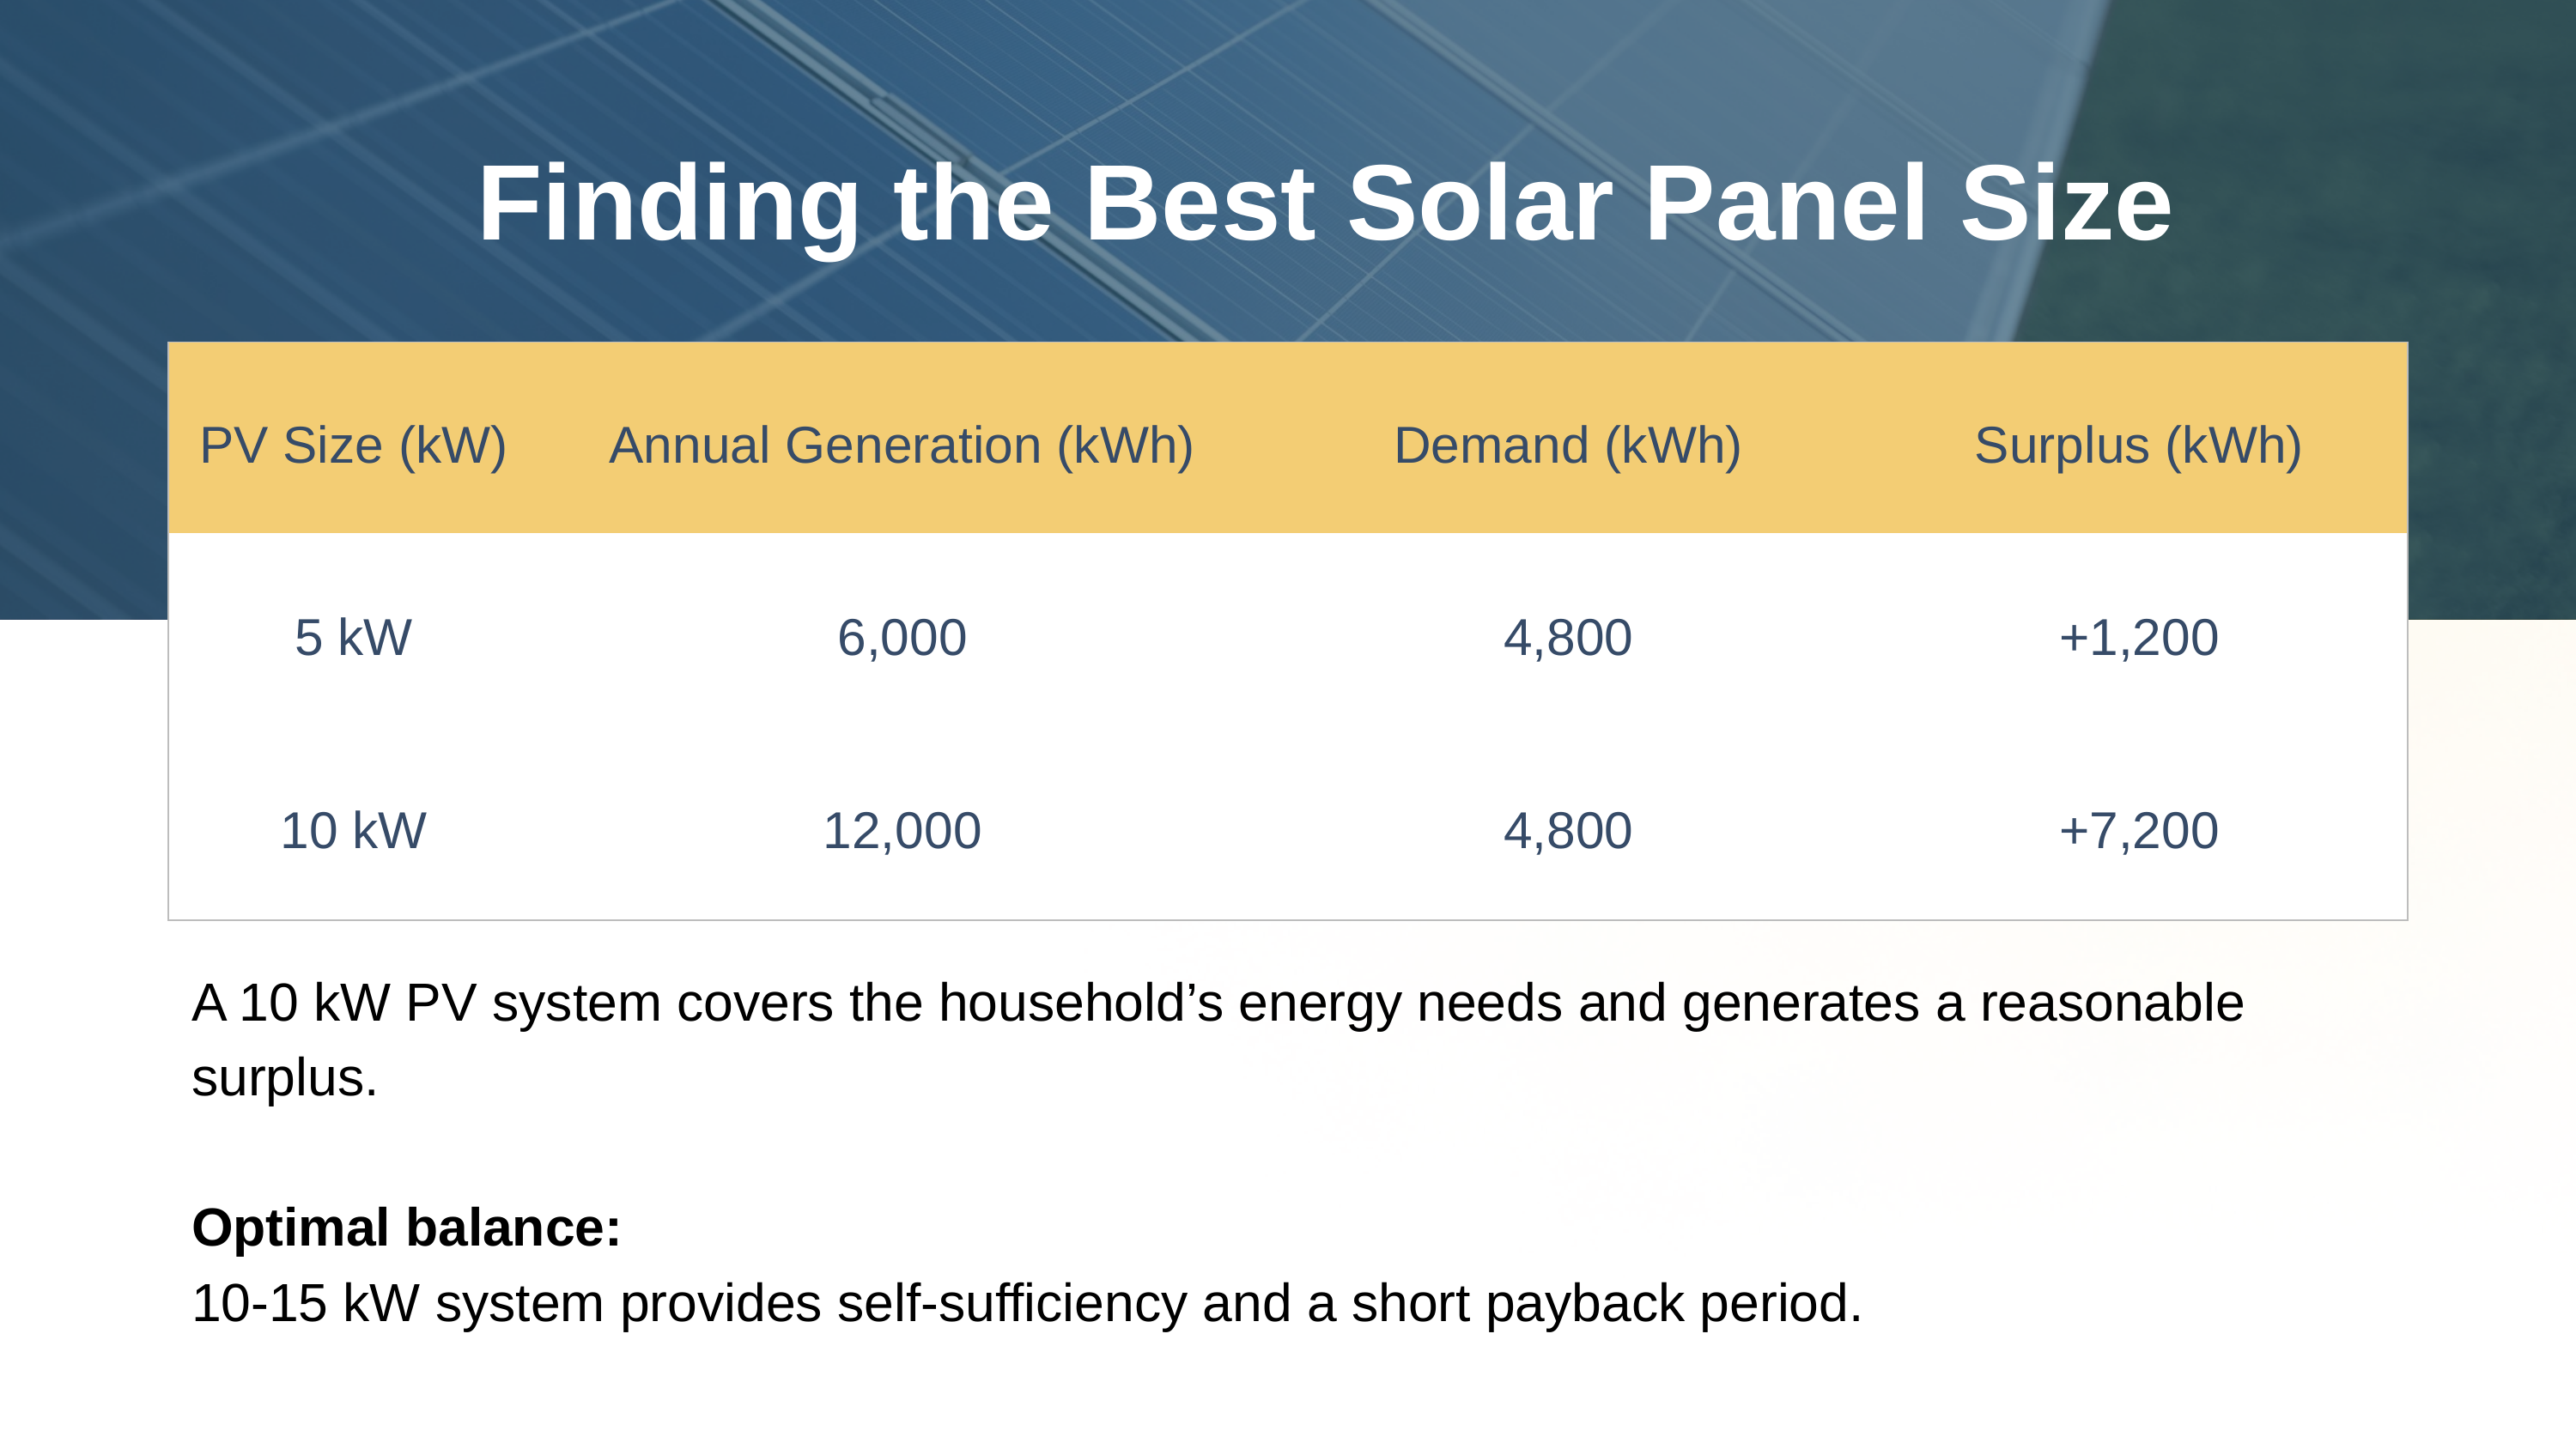

Finding the Best Solar Panel Size
| PV Size (kW) | Annual Generation (kWh) | Demand (kWh) | Surplus (kWh) |
| --- | --- | --- | --- |
| 5 kW | 6,000 | 4,800 | +1,200 |
| 10 kW | 12,000 | 4,800 | +7,200 |
A 10 kW PV system covers the household’s energy needs and generates a reasonable surplus.

Optimal balance:
10-15 kW system provides self-sufficiency and a short payback period.